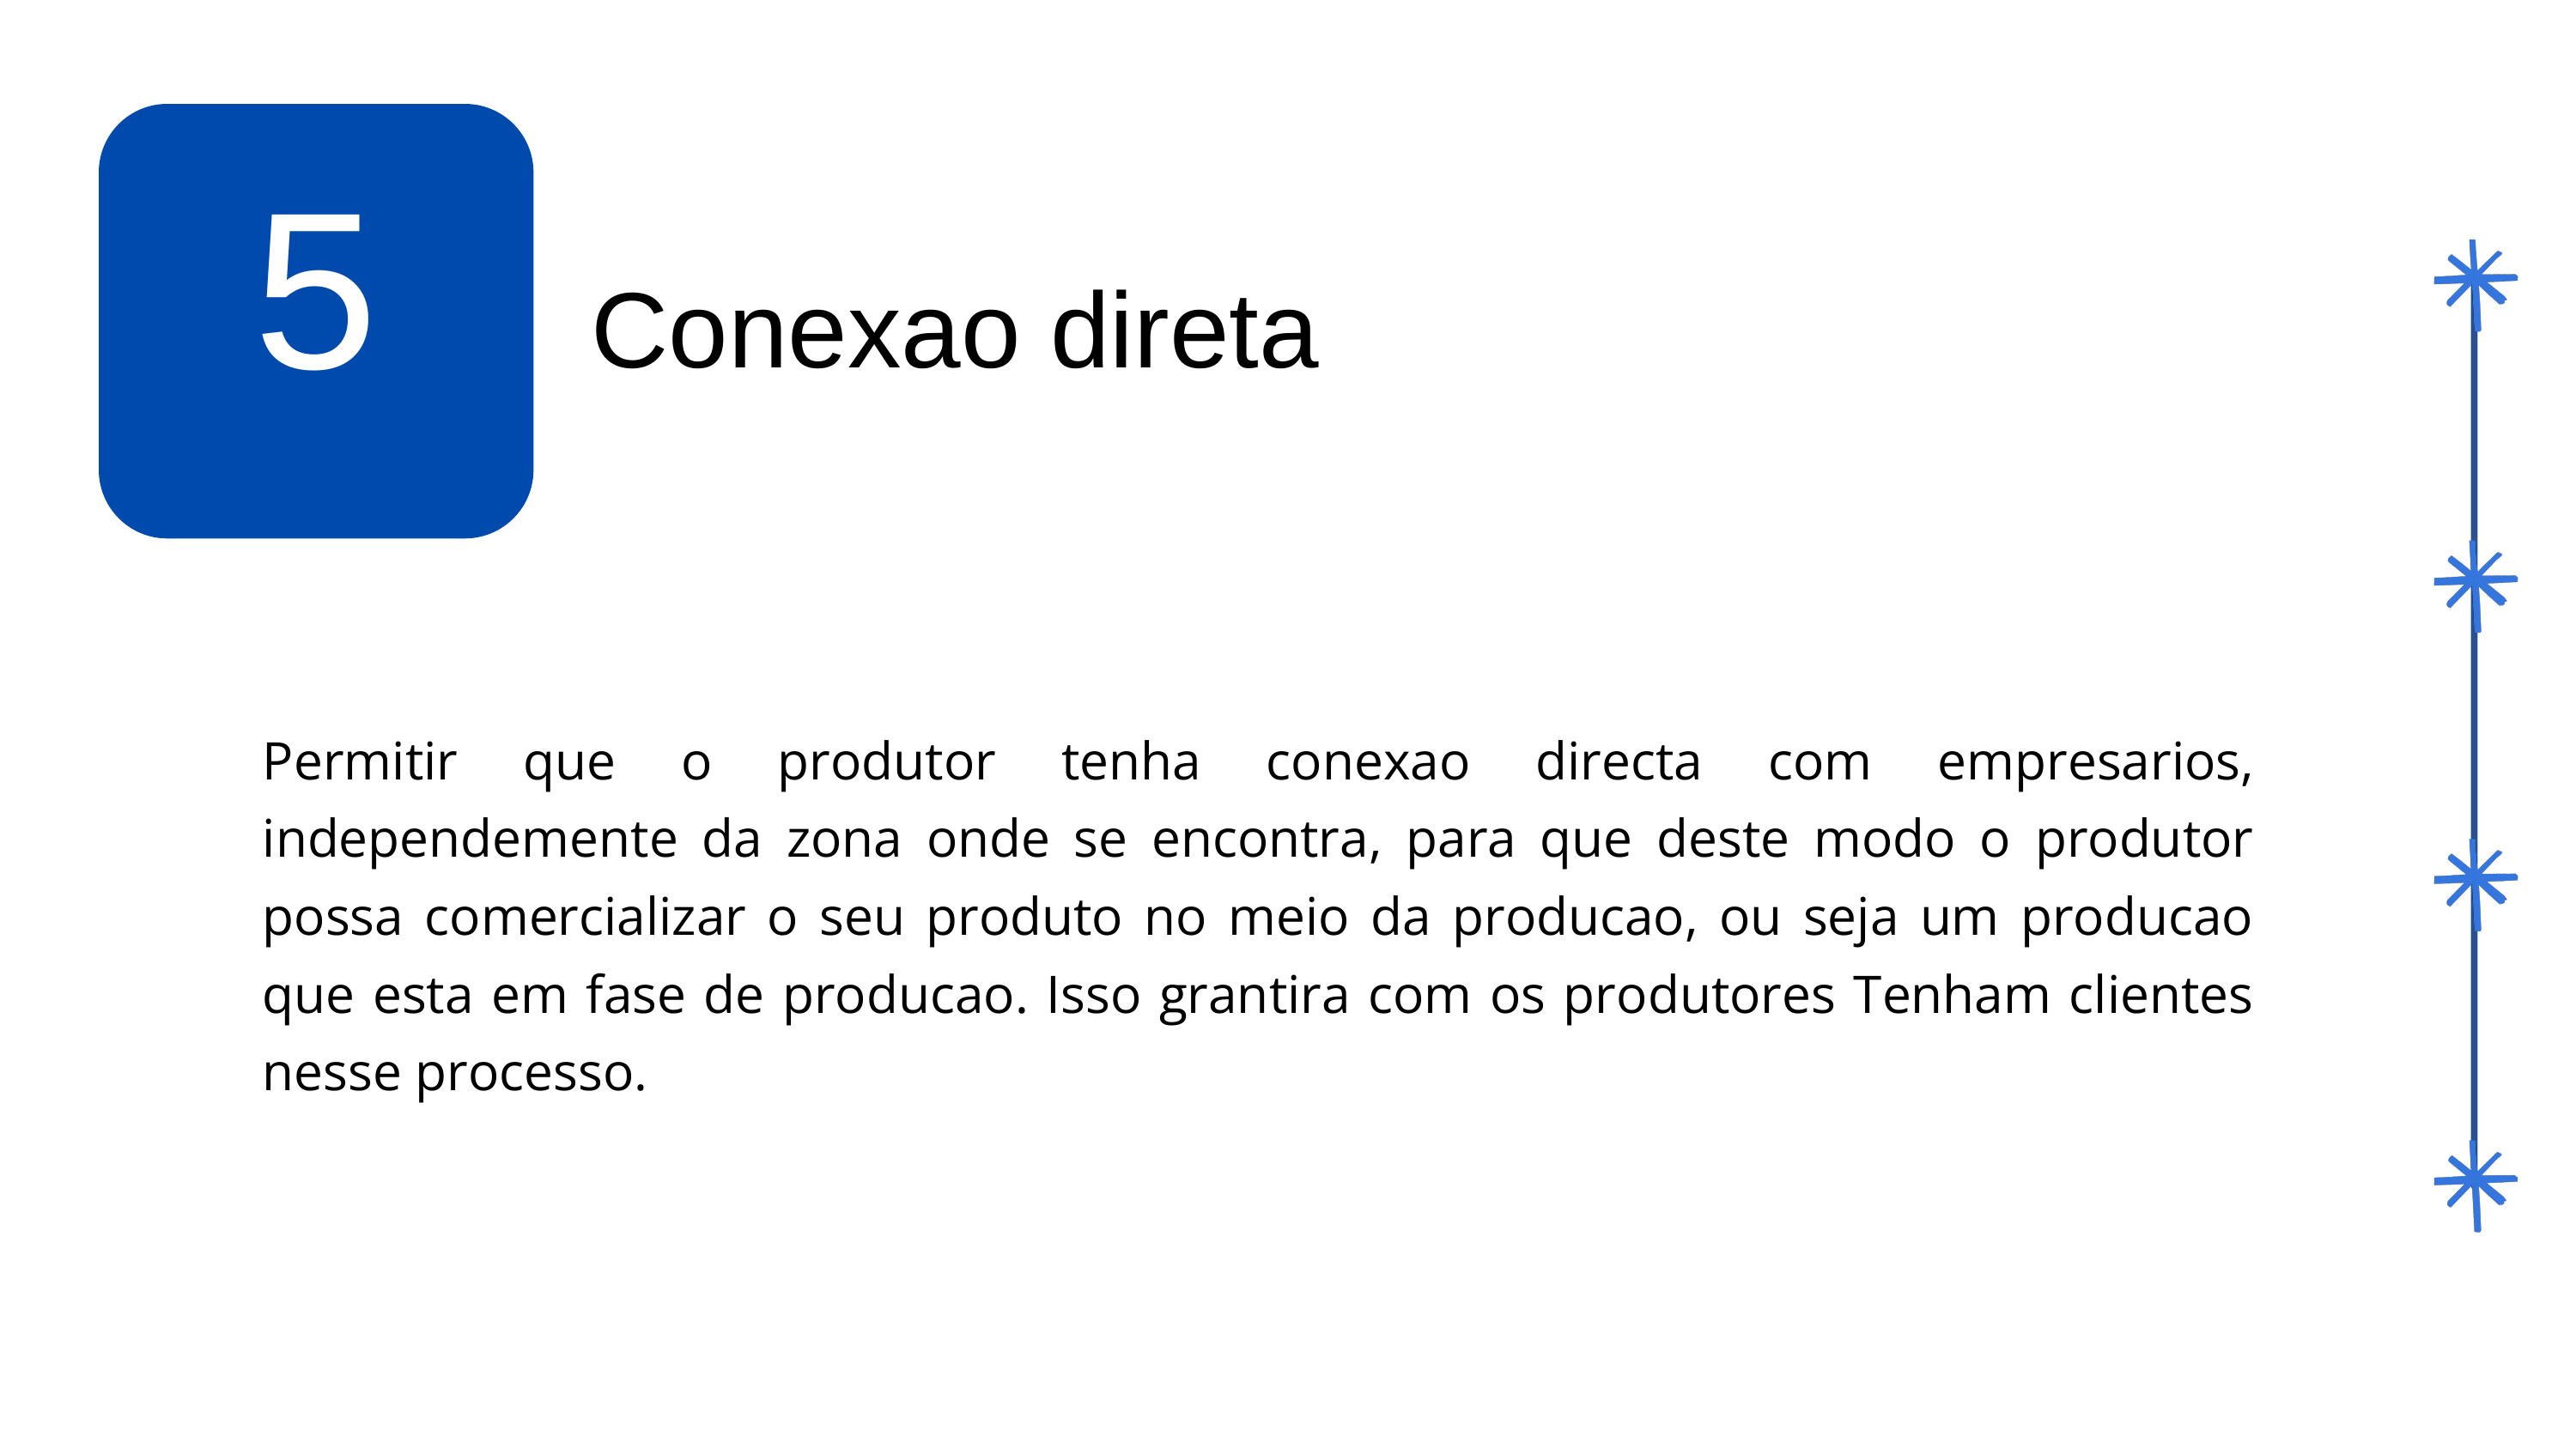

5
Conexao direta

Permitir que o produtor tenha conexao directa com empresarios, independemente da zona onde se encontra, para que deste modo o produtor possa comercializar o seu produto no meio da producao, ou seja um producao que esta em fase de producao. Isso grantira com os produtores Tenham clientes nesse processo.